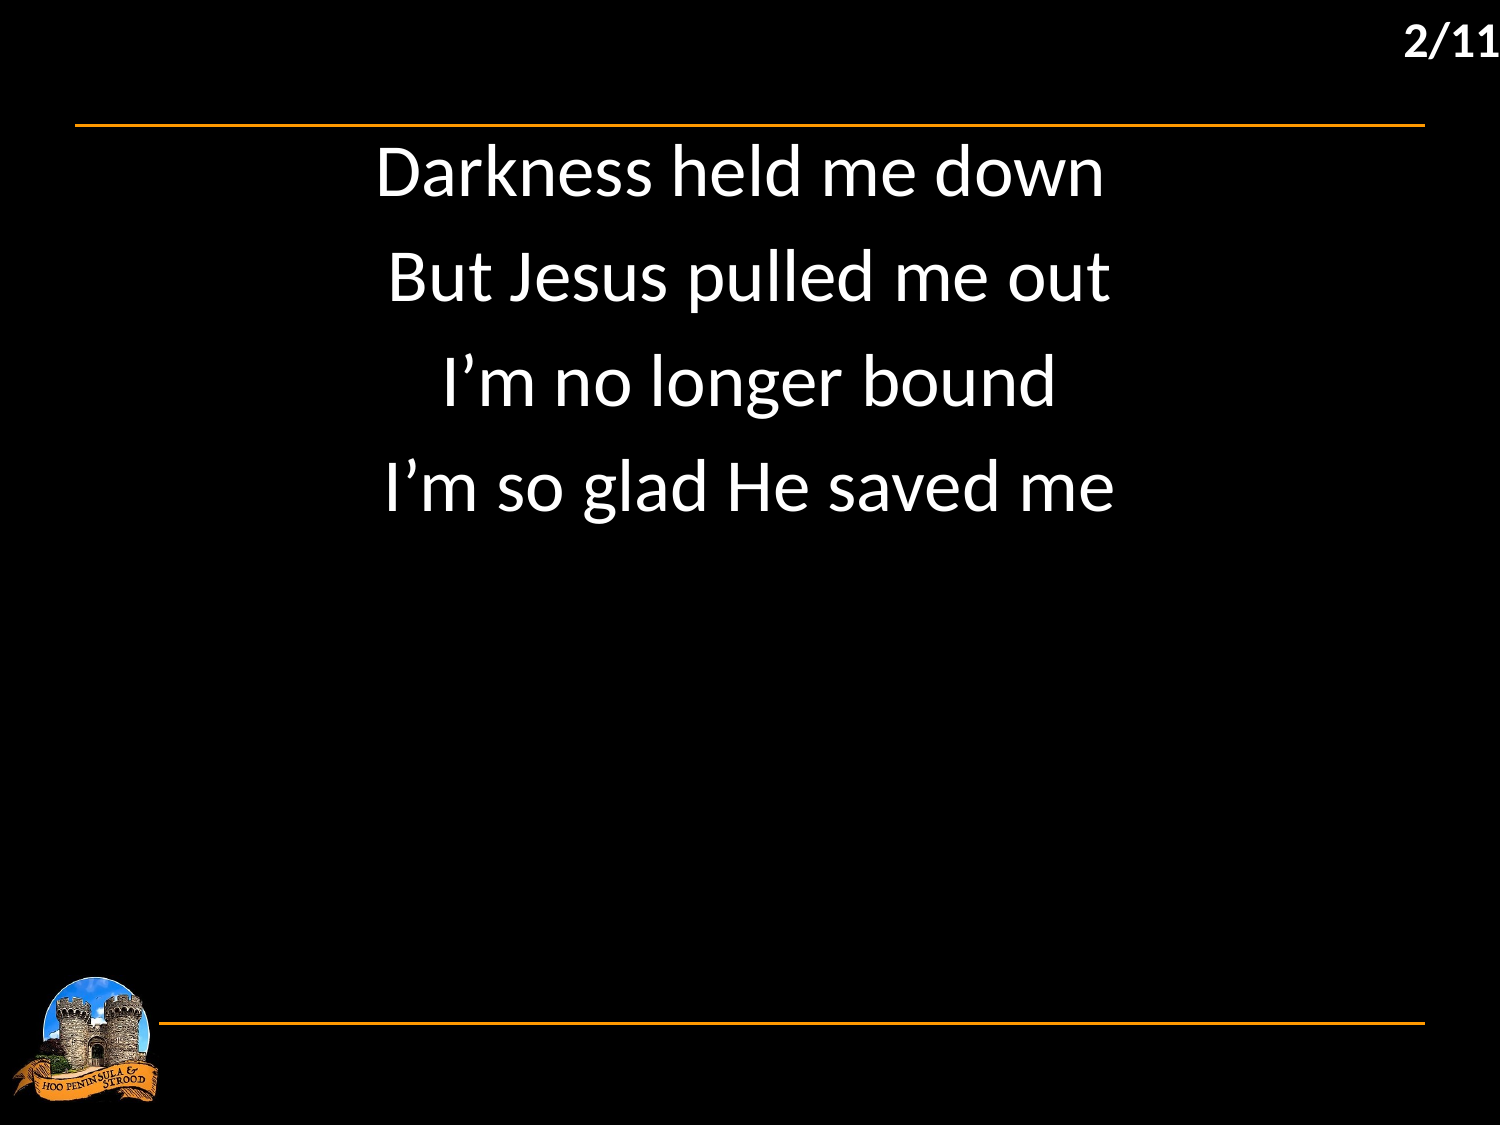

2/11
Darkness held me down
But Jesus pulled me out
I’m no longer bound
I’m so glad He saved me